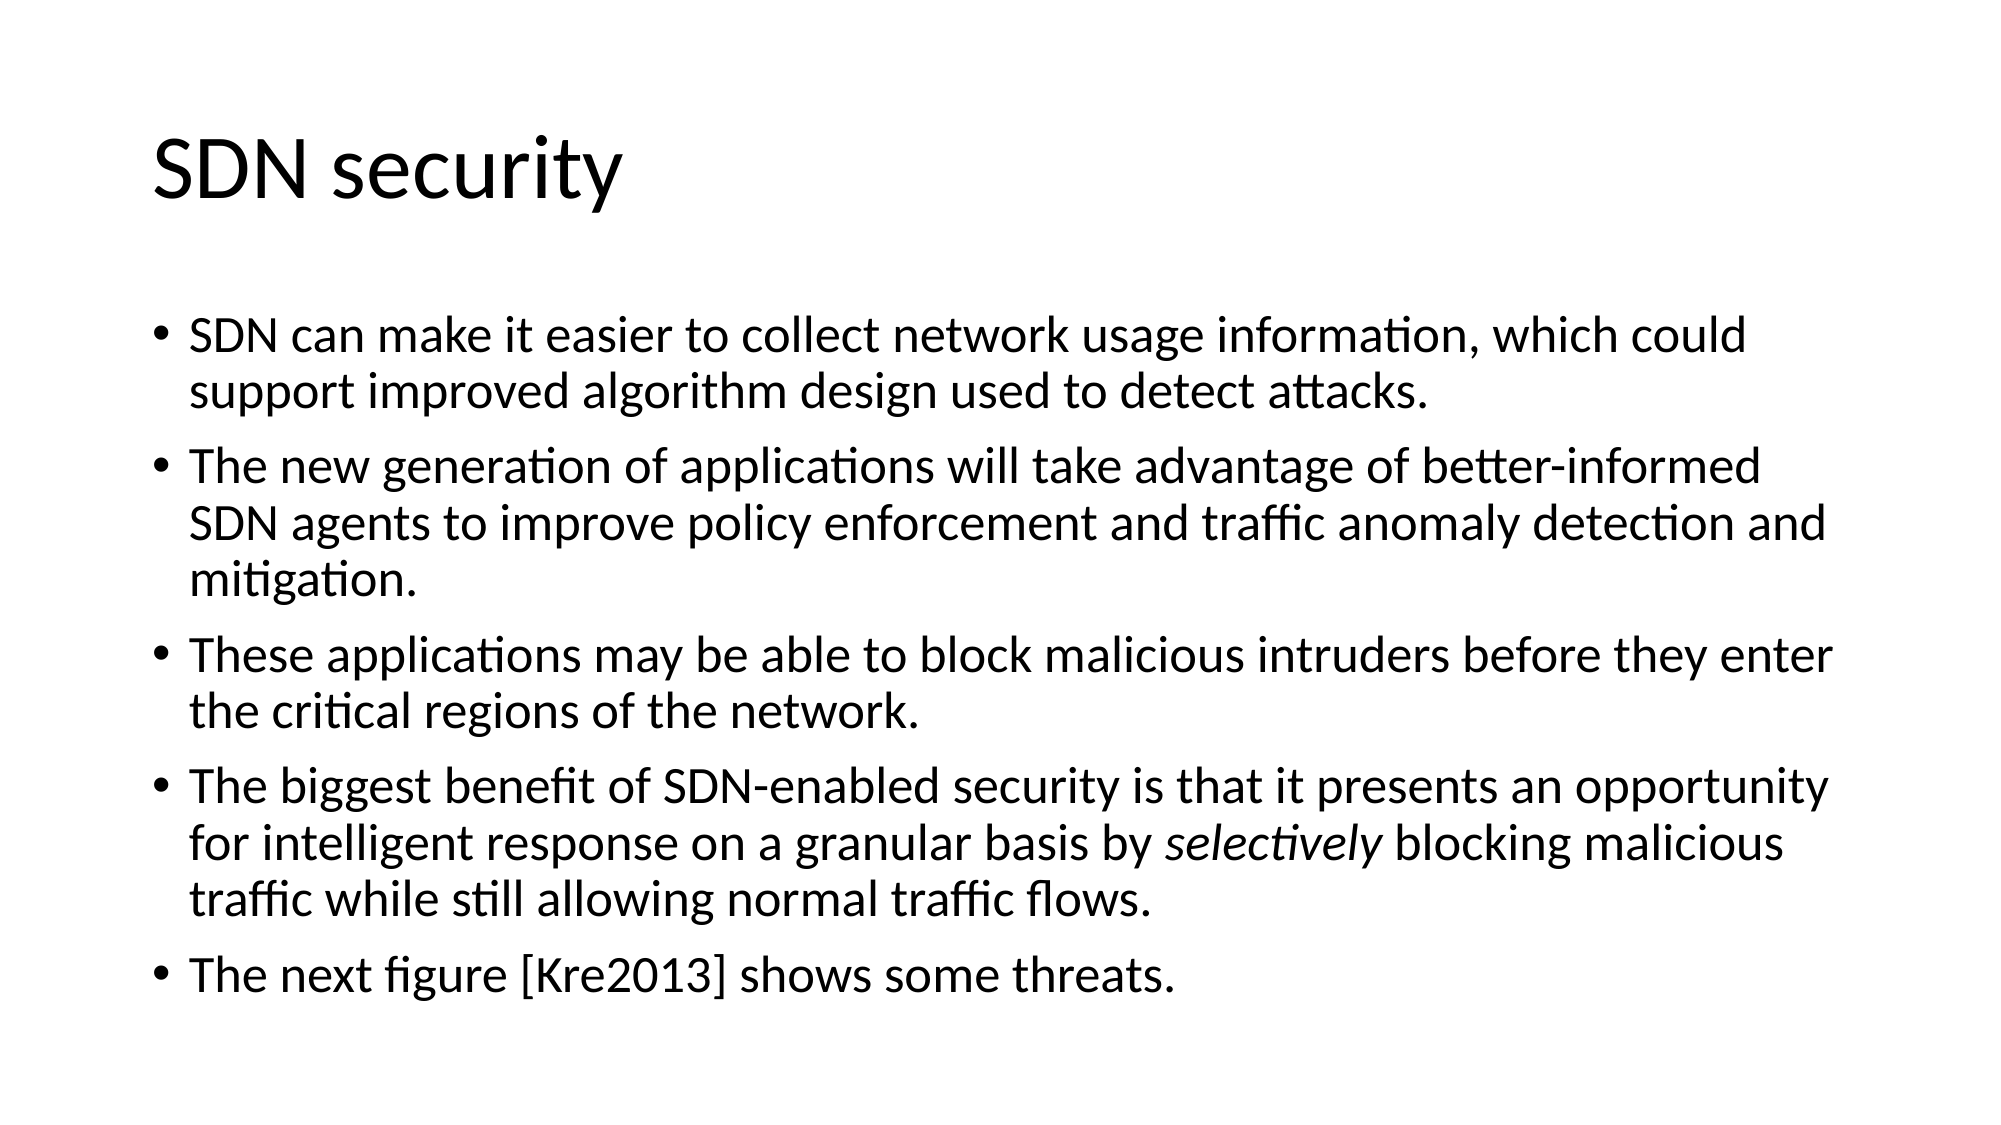

# SDN security
SDN can make it easier to collect network usage information, which could support improved algorithm design used to detect attacks.
The new generation of applications will take advantage of better-informed SDN agents to improve policy enforcement and traffic anomaly detection and mitigation.
These applications may be able to block malicious intruders before they enter the critical regions of the network.
The biggest benefit of SDN-enabled security is that it presents an opportunity for intelligent response on a granular basis by selectively blocking malicious traffic while still allowing normal traffic flows.
The next figure [Kre2013] shows some threats.